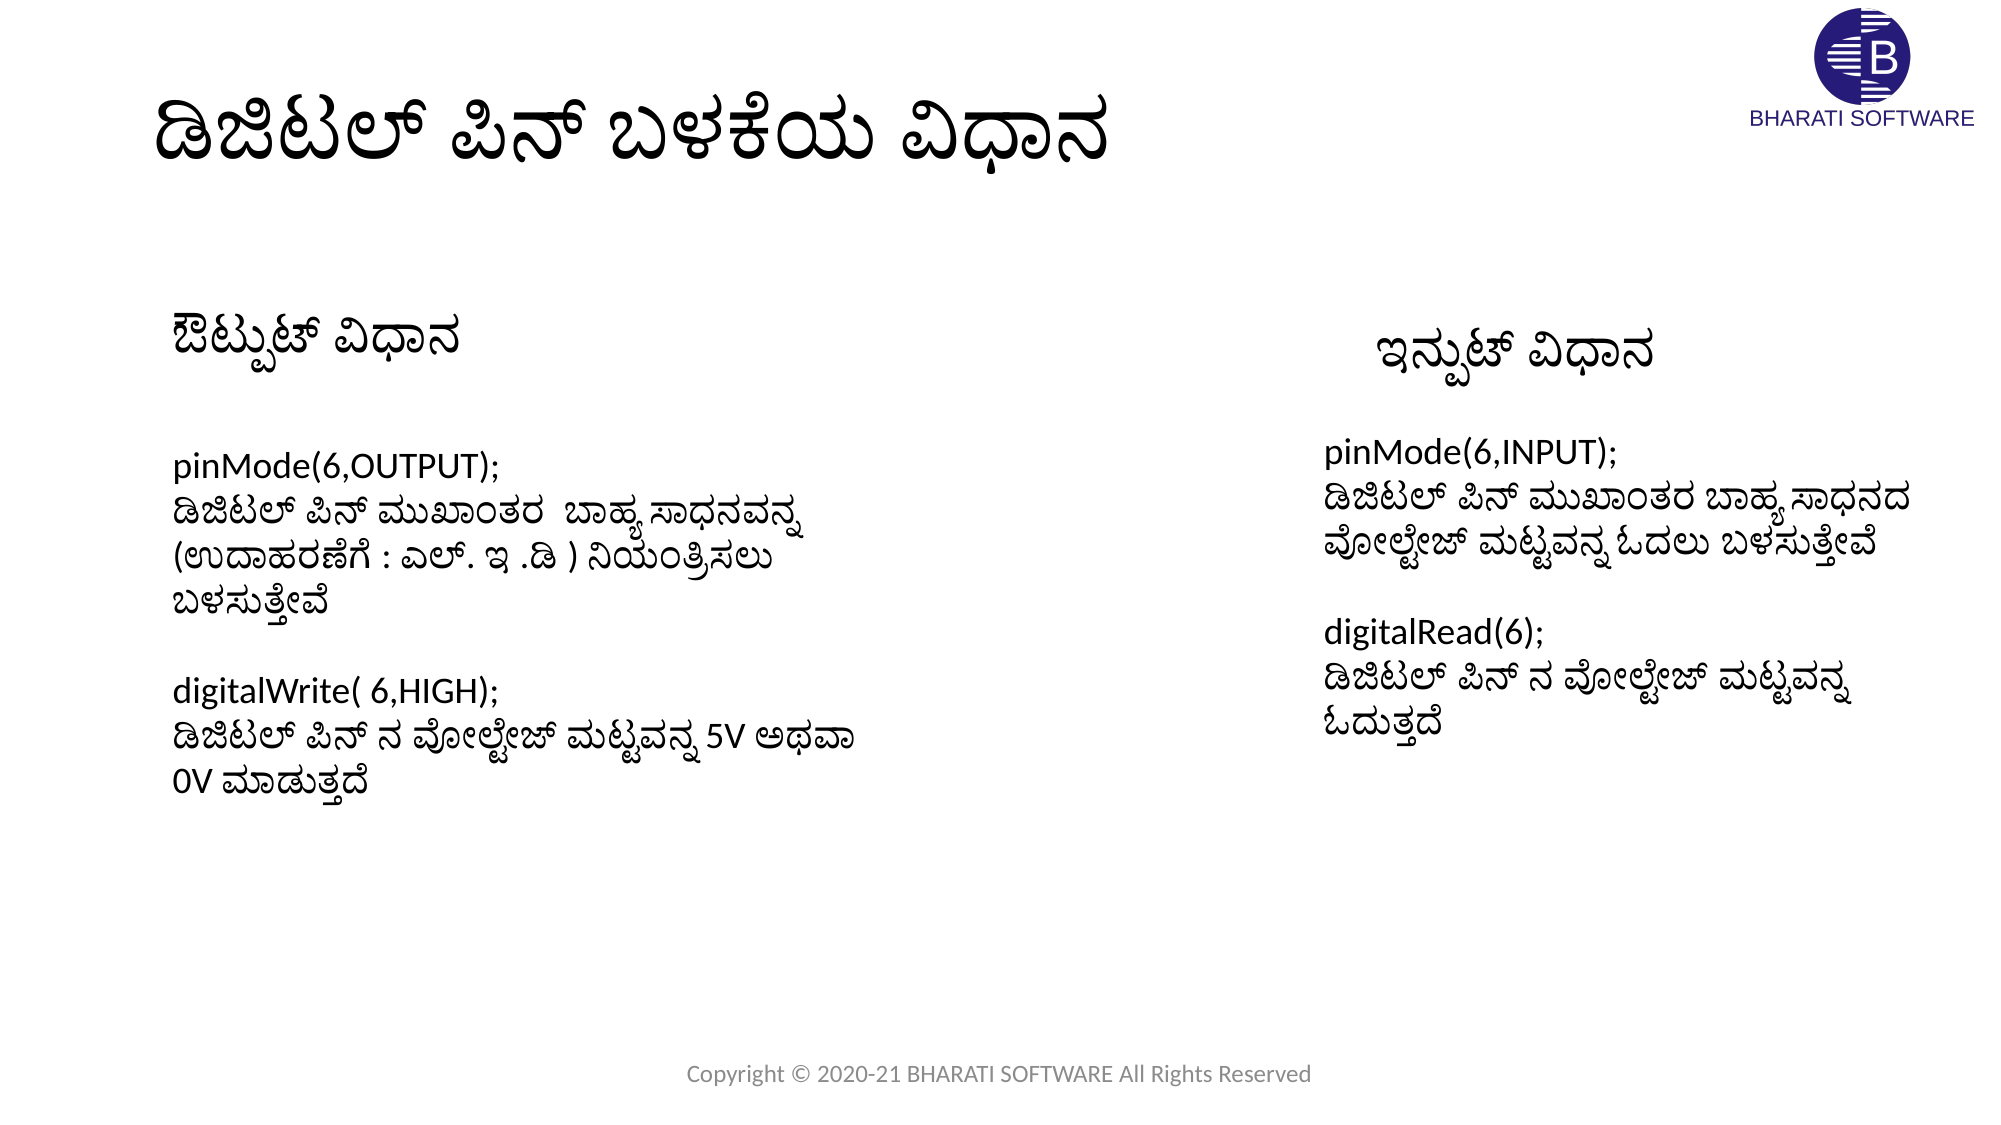

# ಡಿಜಿಟಲ್ ಪಿನ್ ಬಳಕೆಯ ವಿಧಾನ
ಔಟ್ಪುಟ್ ವಿಧಾನ

ಇನ್ಪುಟ್ ವಿಧಾನ
pinMode(6,INPUT);
ಡಿಜಿಟಲ್ ಪಿನ್ ಮುಖಾಂತರ ಬಾಹ್ಯ ಸಾಧನದ ವೋಲ್ಟೇಜ್ ಮಟ್ಟವನ್ನ ಓದಲು ಬಳಸುತ್ತೇವೆ

digitalRead(6);
ಡಿಜಿಟಲ್ ಪಿನ್ ನ ವೋಲ್ಟೇಜ್ ಮಟ್ಟವನ್ನ ಓದುತ್ತದೆ
pinMode(6,OUTPUT);
ಡಿಜಿಟಲ್ ಪಿನ್ ಮುಖಾಂತರ  ಬಾಹ್ಯ ಸಾಧನವನ್ನ (ಉದಾಹರಣೆಗೆ : ಎಲ್. ಇ .ಡಿ ) ನಿಯಂತ್ರಿಸಲು ಬಳಸುತ್ತೇವೆ

digitalWrite( 6,HIGH);
ಡಿಜಿಟಲ್ ಪಿನ್ ನ ವೋಲ್ಟೇಜ್ ಮಟ್ಟವನ್ನ 5V ಅಥವಾ 0V ಮಾಡುತ್ತದೆ
Copyright © 2020-21 BHARATI SOFTWARE All Rights Reserved